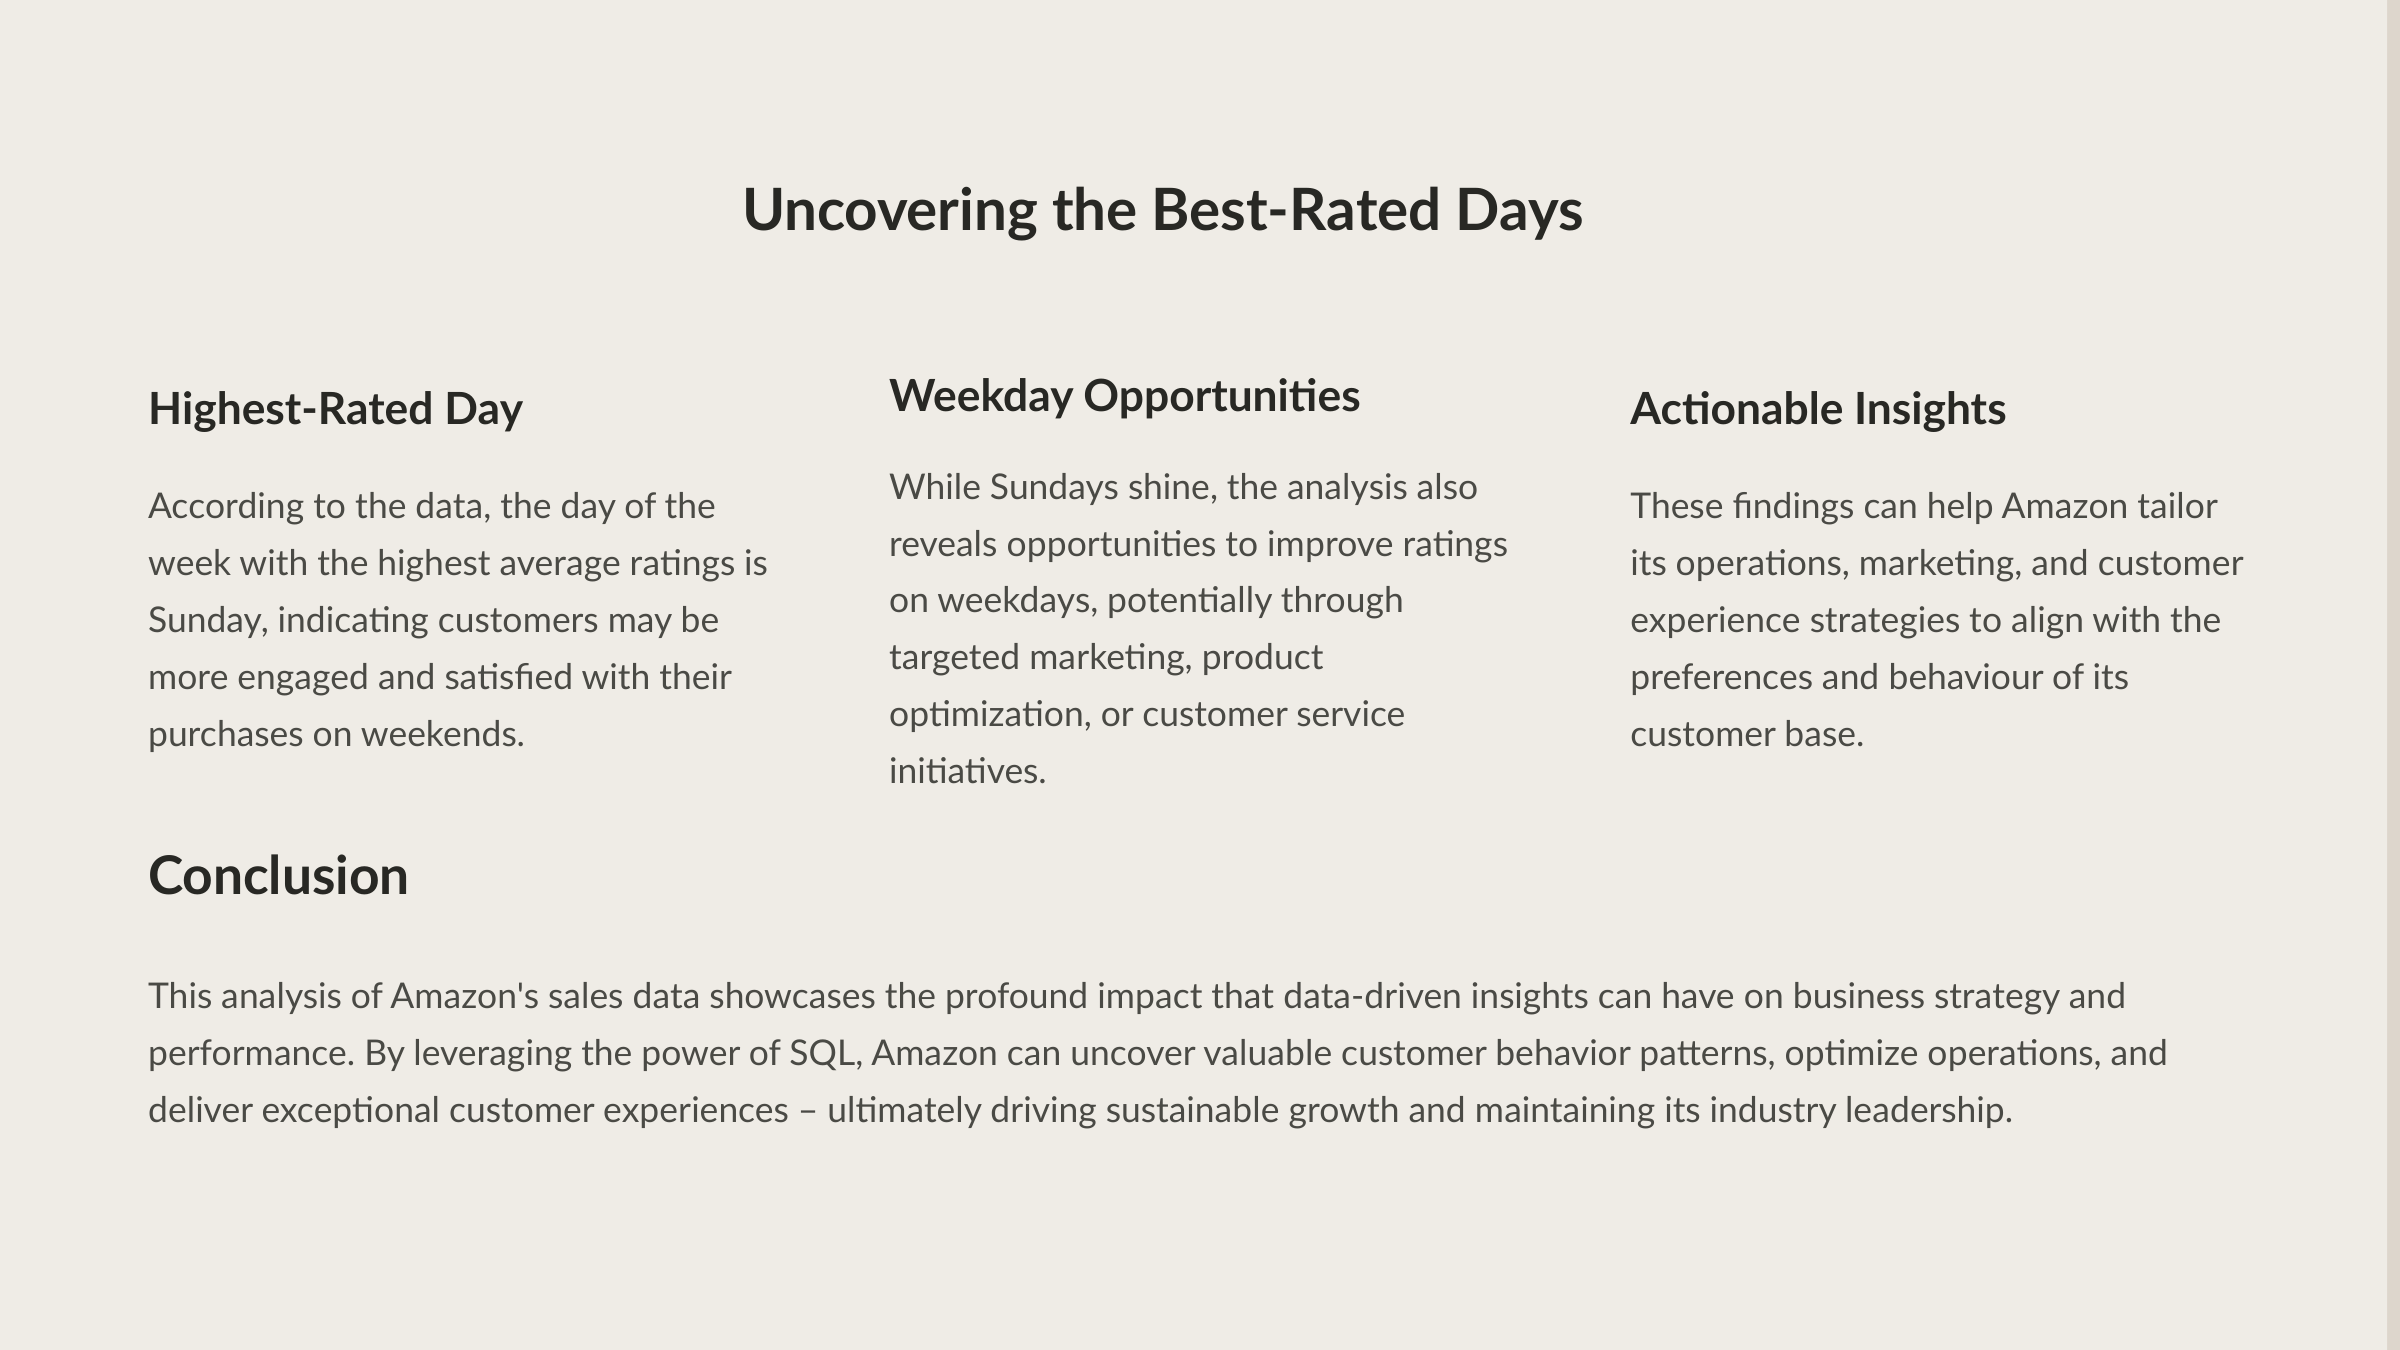

Uncovering the Best-Rated Days
Weekday Opportunities
Highest-Rated Day
Actionable Insights
While Sundays shine, the analysis also reveals opportunities to improve ratings on weekdays, potentially through targeted marketing, product optimization, or customer service initiatives.
According to the data, the day of the week with the highest average ratings is Sunday, indicating customers may be more engaged and satisfied with their purchases on weekends.
These findings can help Amazon tailor its operations, marketing, and customer experience strategies to align with the preferences and behaviour of its customer base.
Conclusion
This analysis of Amazon's sales data showcases the profound impact that data-driven insights can have on business strategy and performance. By leveraging the power of SQL, Amazon can uncover valuable customer behavior patterns, optimize operations, and deliver exceptional customer experiences – ultimately driving sustainable growth and maintaining its industry leadership.